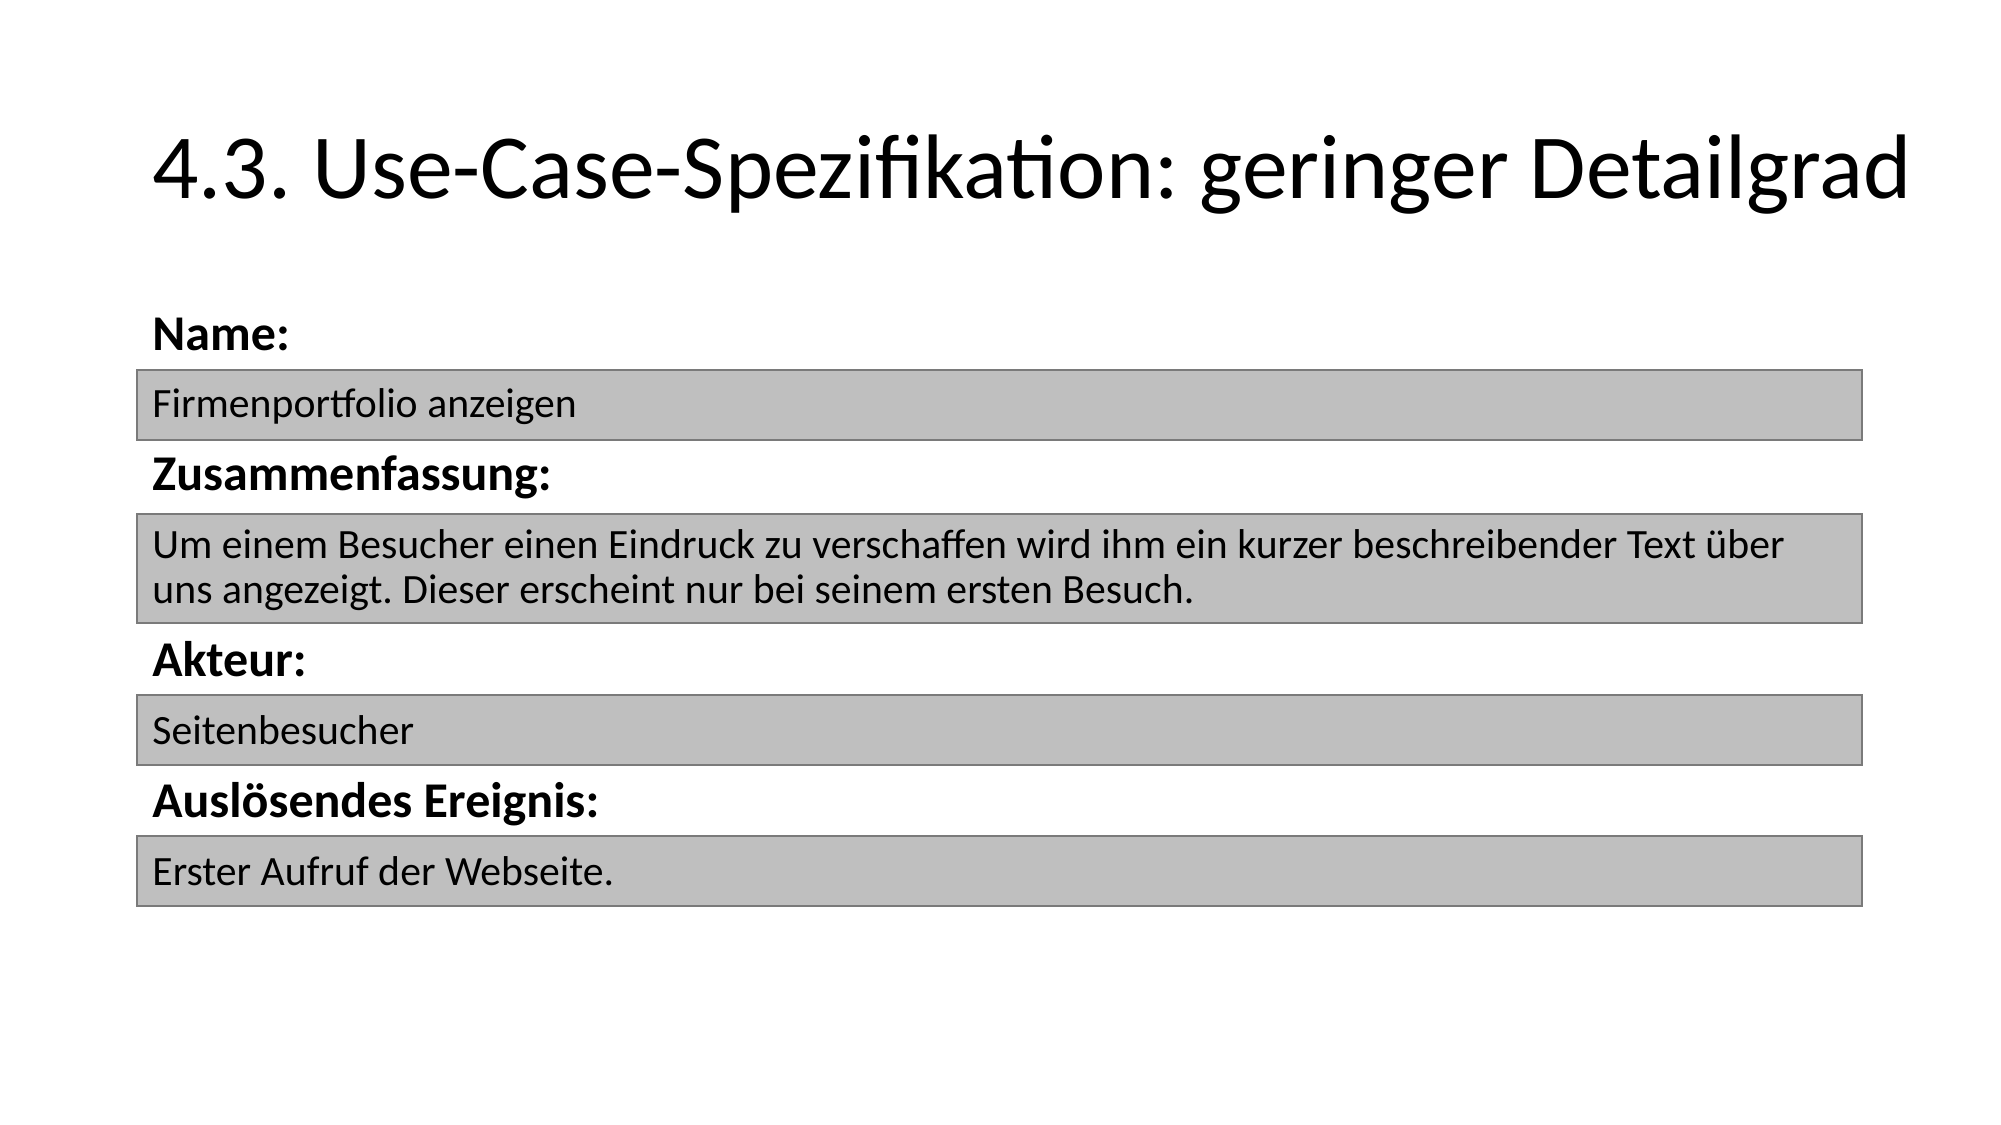

# 4.3. Use-Case-Spezifikation: geringer Detailgrad
Name:
Firmenportfolio anzeigen
Zusammenfassung:
Um einem Besucher einen Eindruck zu verschaffen wird ihm ein kurzer beschreibender Text über uns angezeigt. Dieser erscheint nur bei seinem ersten Besuch.
Akteur:
Seitenbesucher
Auslösendes Ereignis:
Erster Aufruf der Webseite.